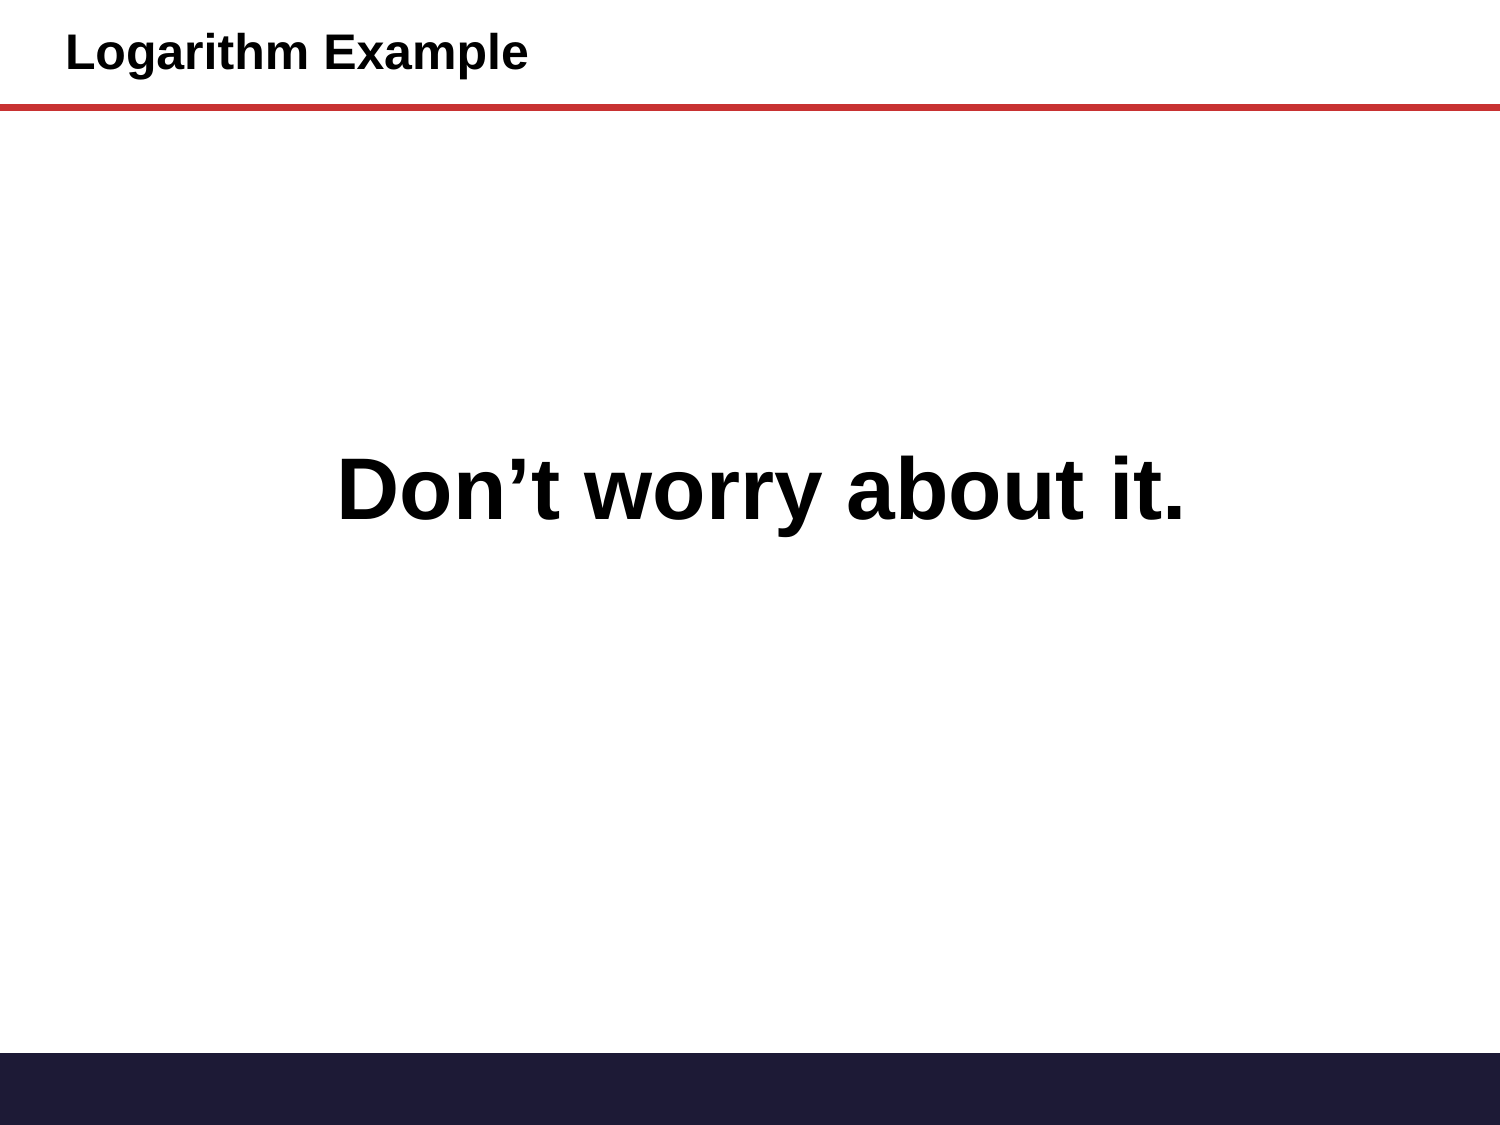

# Logarithm Example
Don’t worry about it.